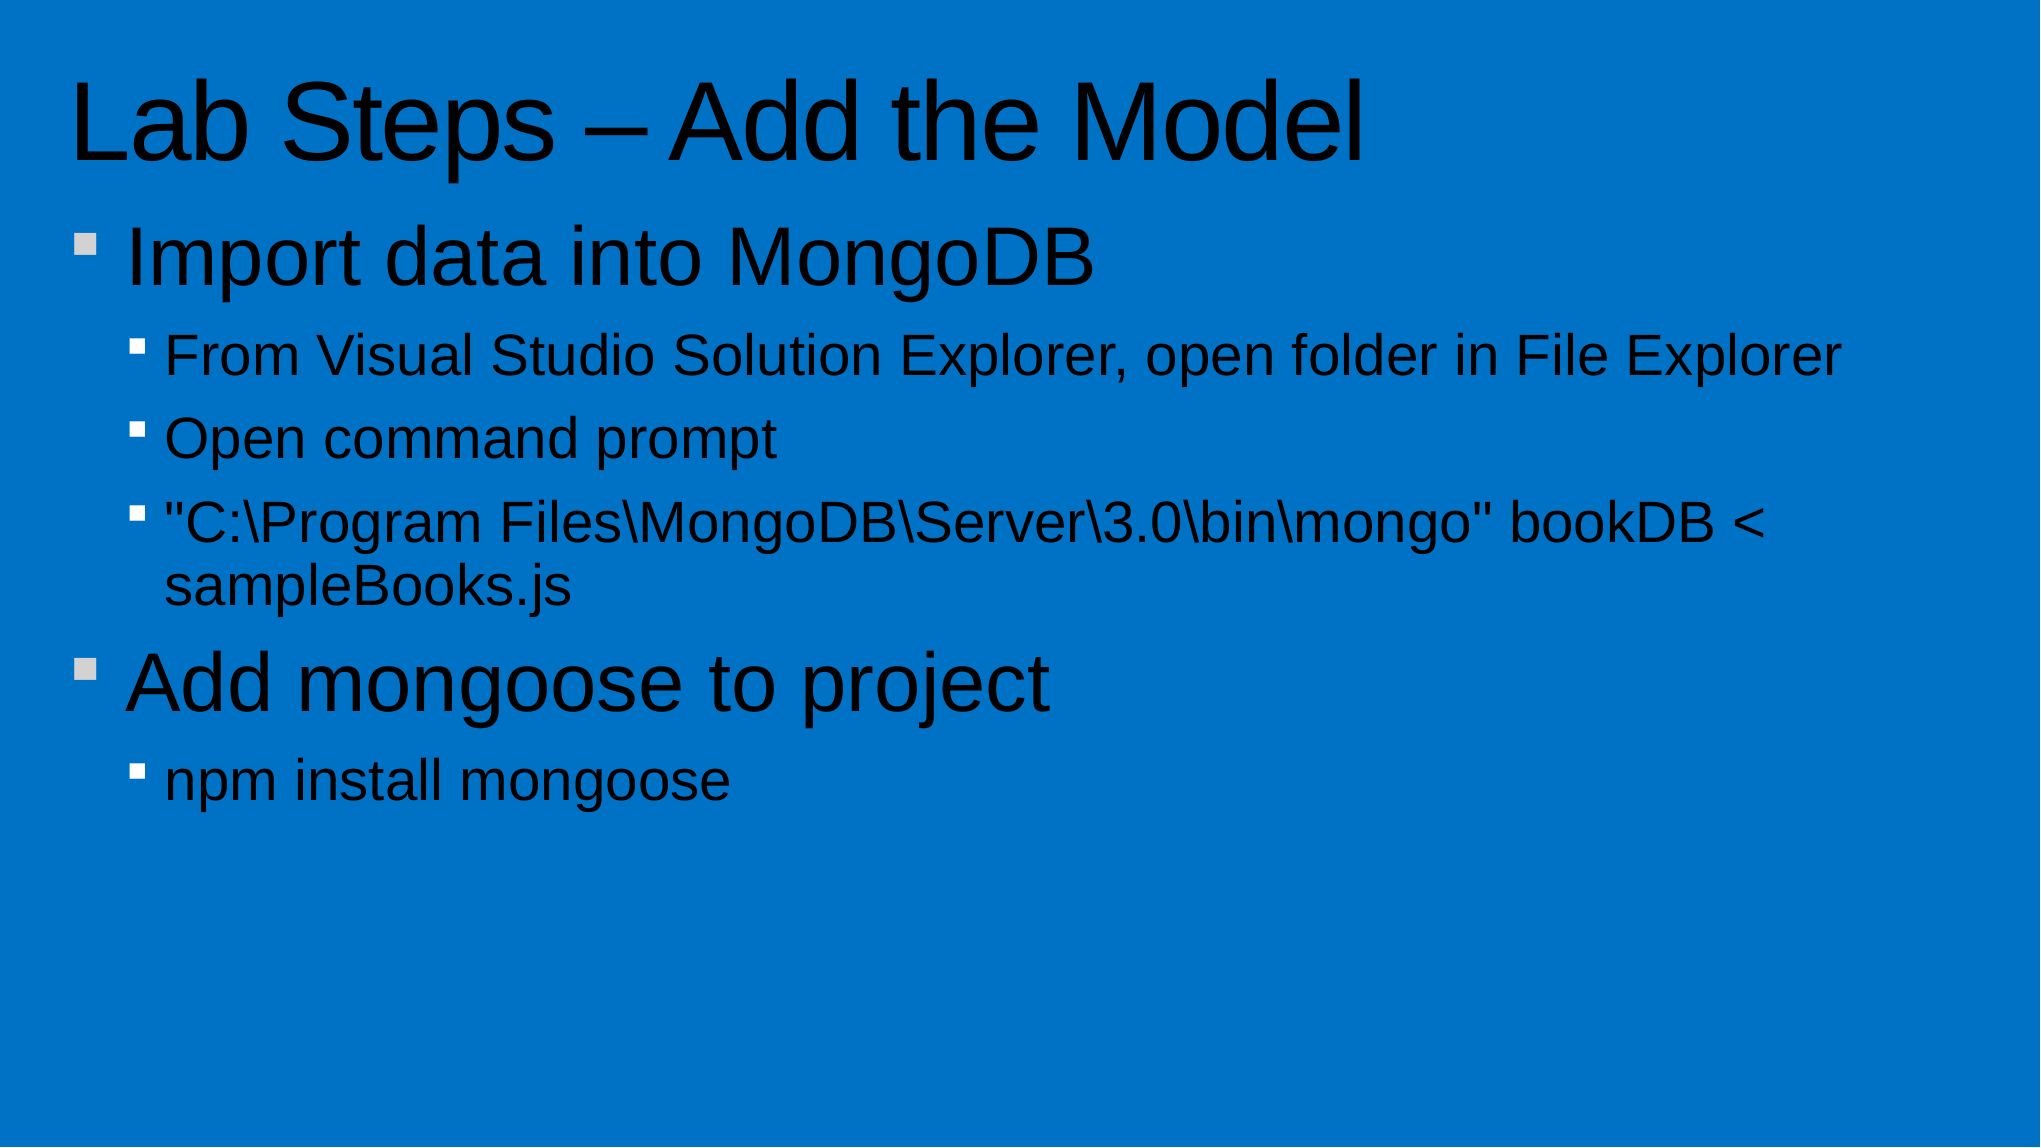

# Lab Steps – Add the Model
Import data into MongoDB
From Visual Studio Solution Explorer, open folder in File Explorer
Open command prompt
"C:\Program Files\MongoDB\Server\3.0\bin\mongo" bookDB < sampleBooks.js
Add mongoose to project
npm install mongoose